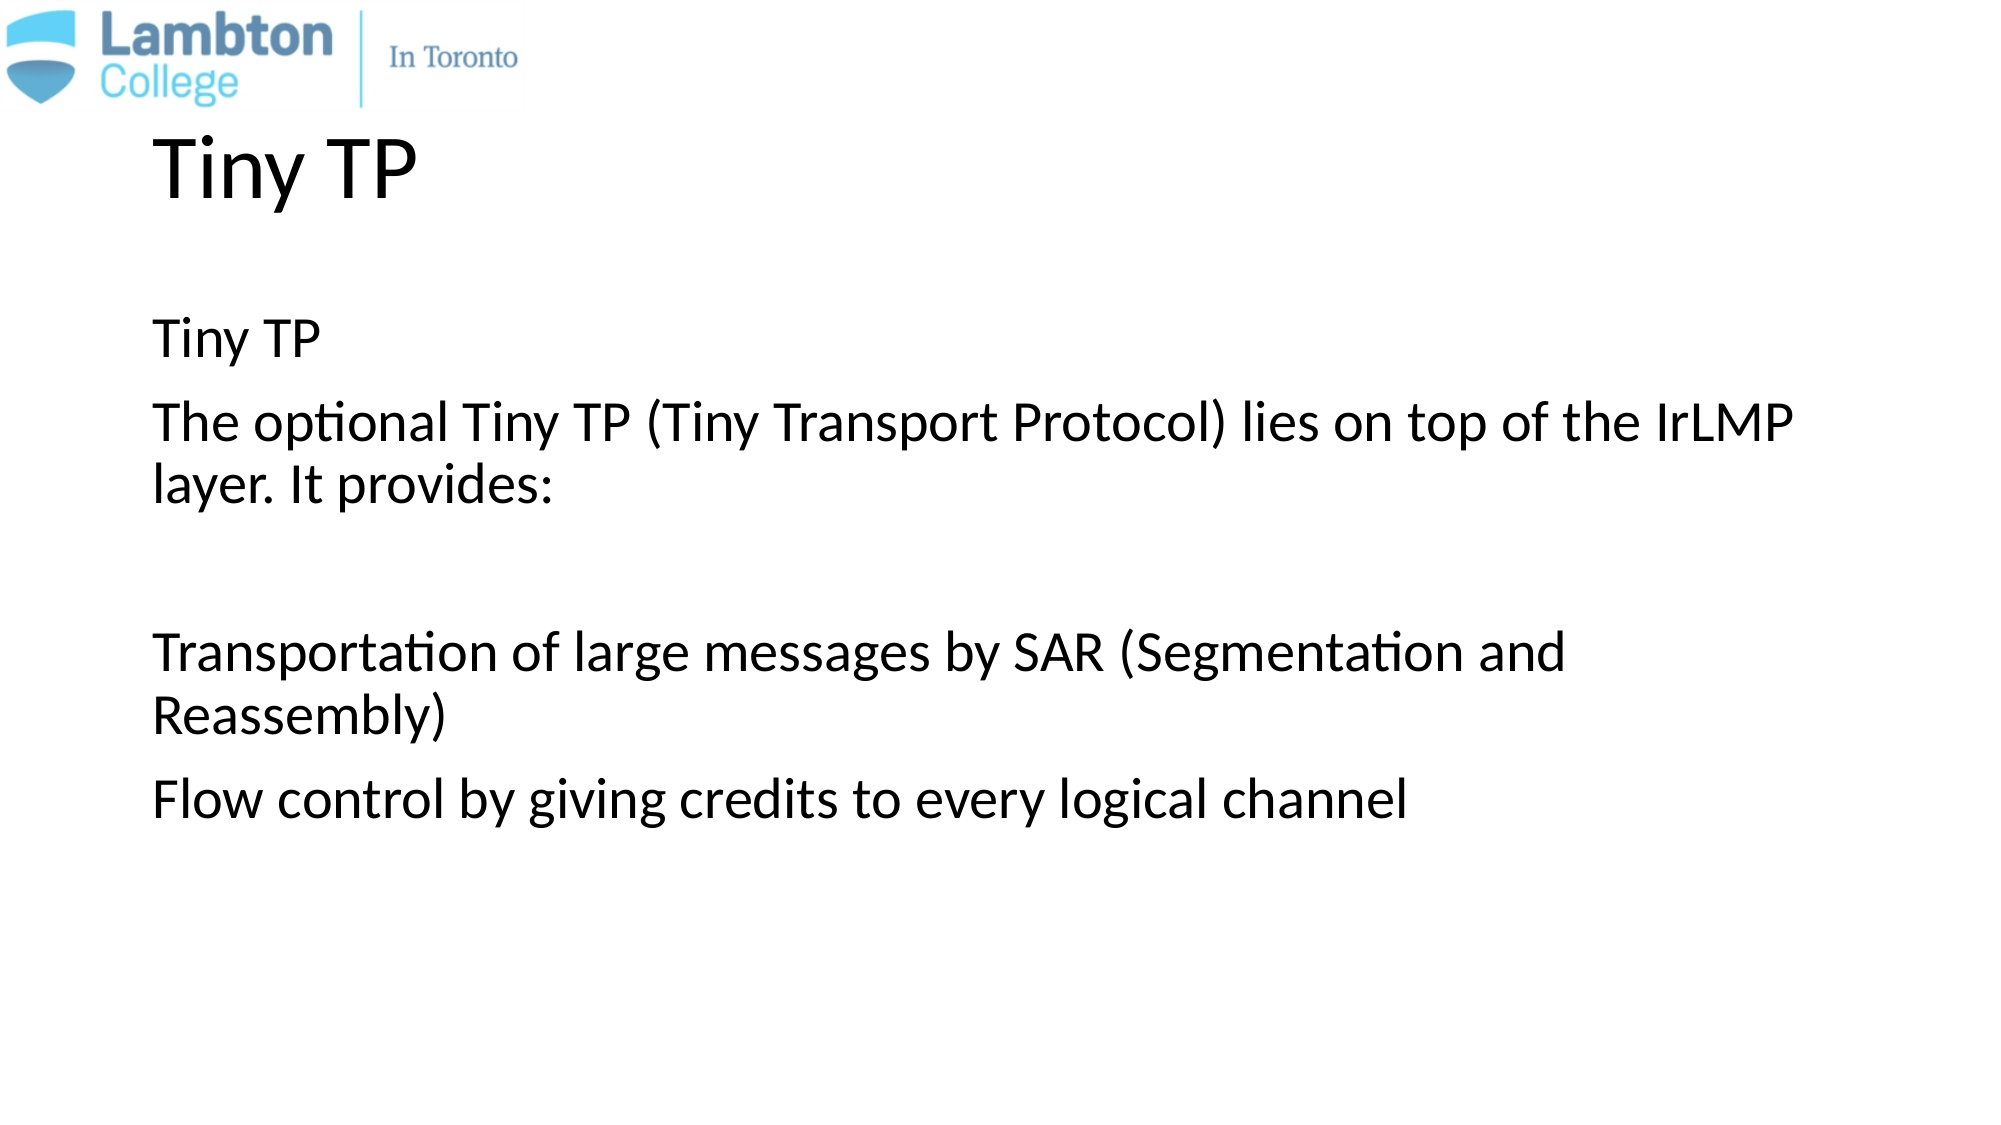

# Tiny TP
Tiny TP
The optional Tiny TP (Tiny Transport Protocol) lies on top of the IrLMP layer. It provides:

Transportation of large messages by SAR (Segmentation and Reassembly)
Flow control by giving credits to every logical channel